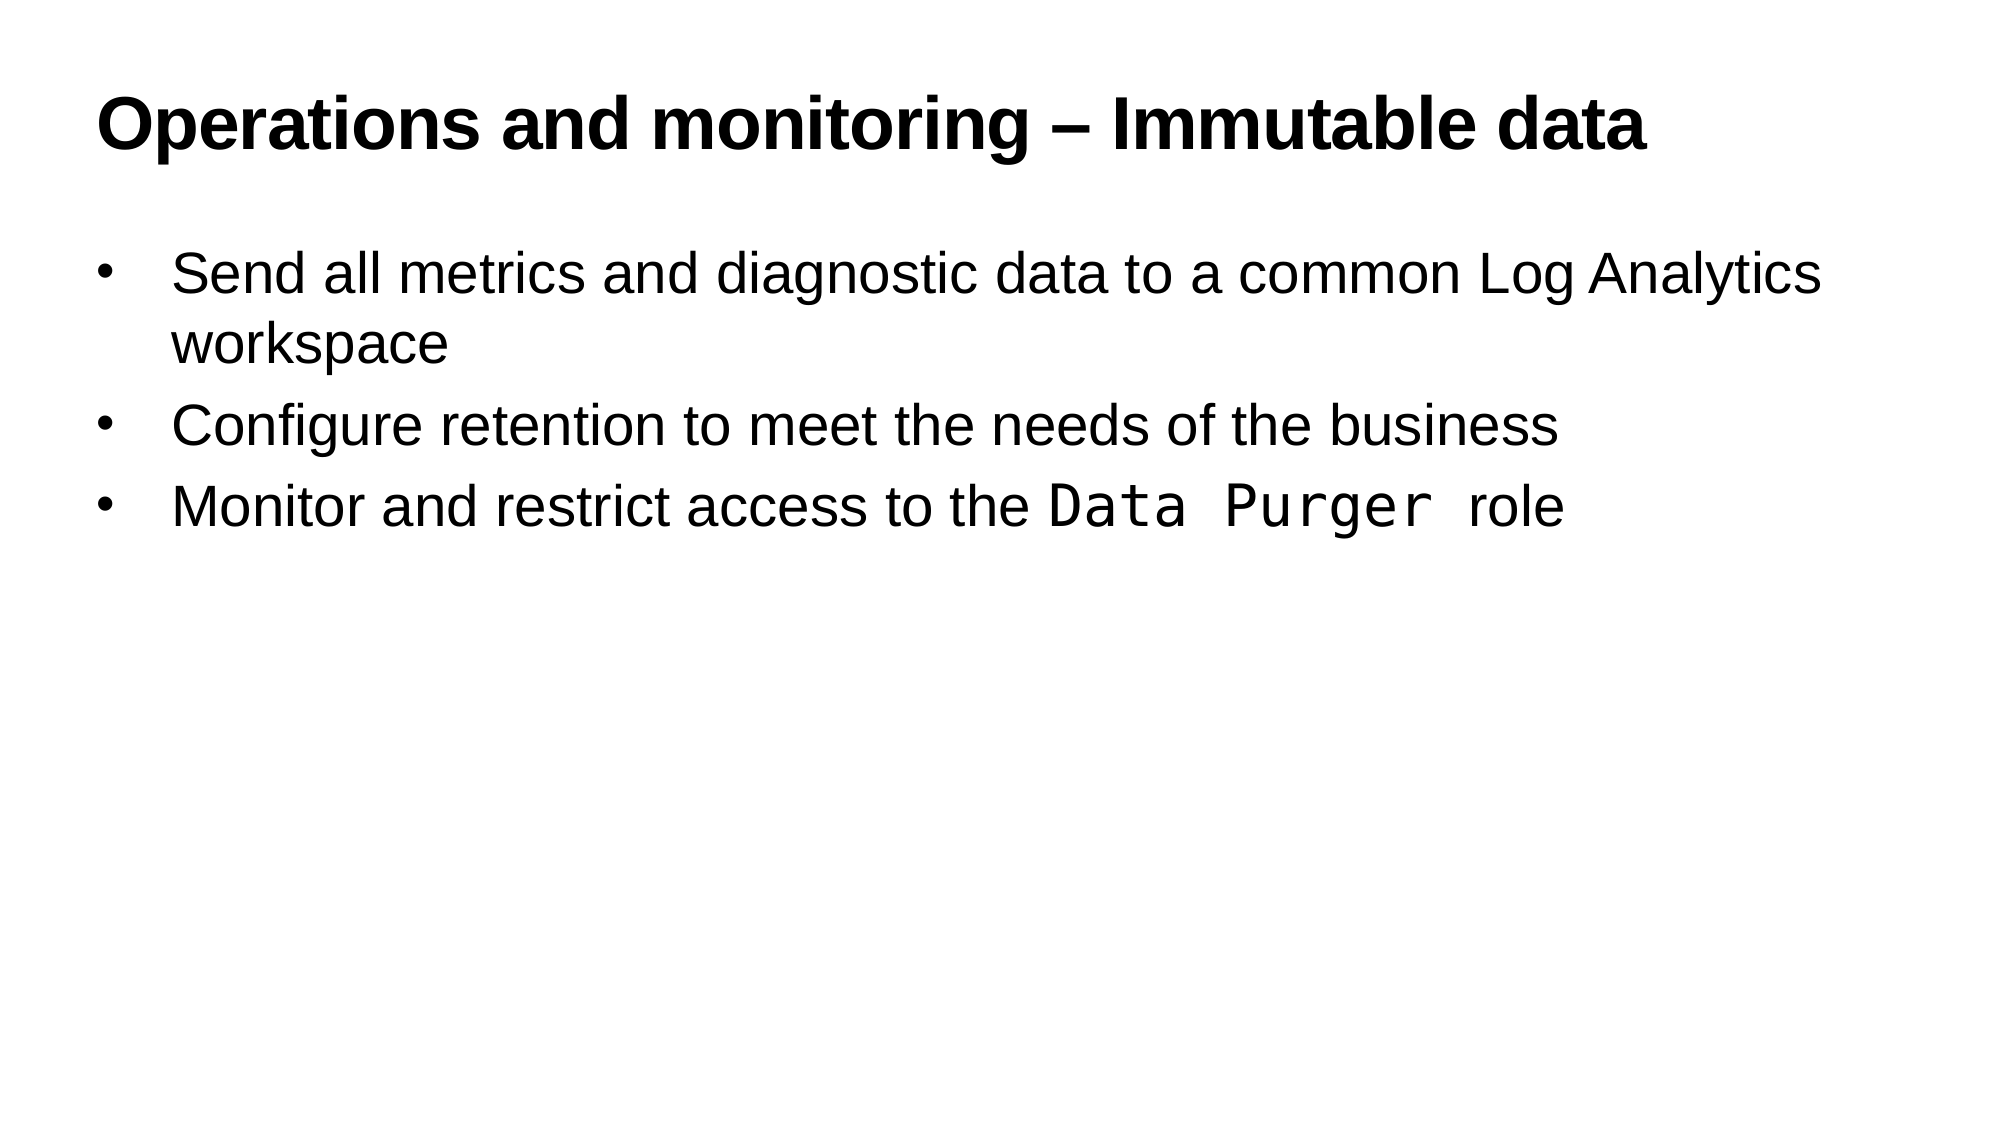

# Operations and monitoring – Immutable data
Send all metrics and diagnostic data to a common Log Analytics workspace
Configure retention to meet the needs of the business
Monitor and restrict access to the Data Purger role